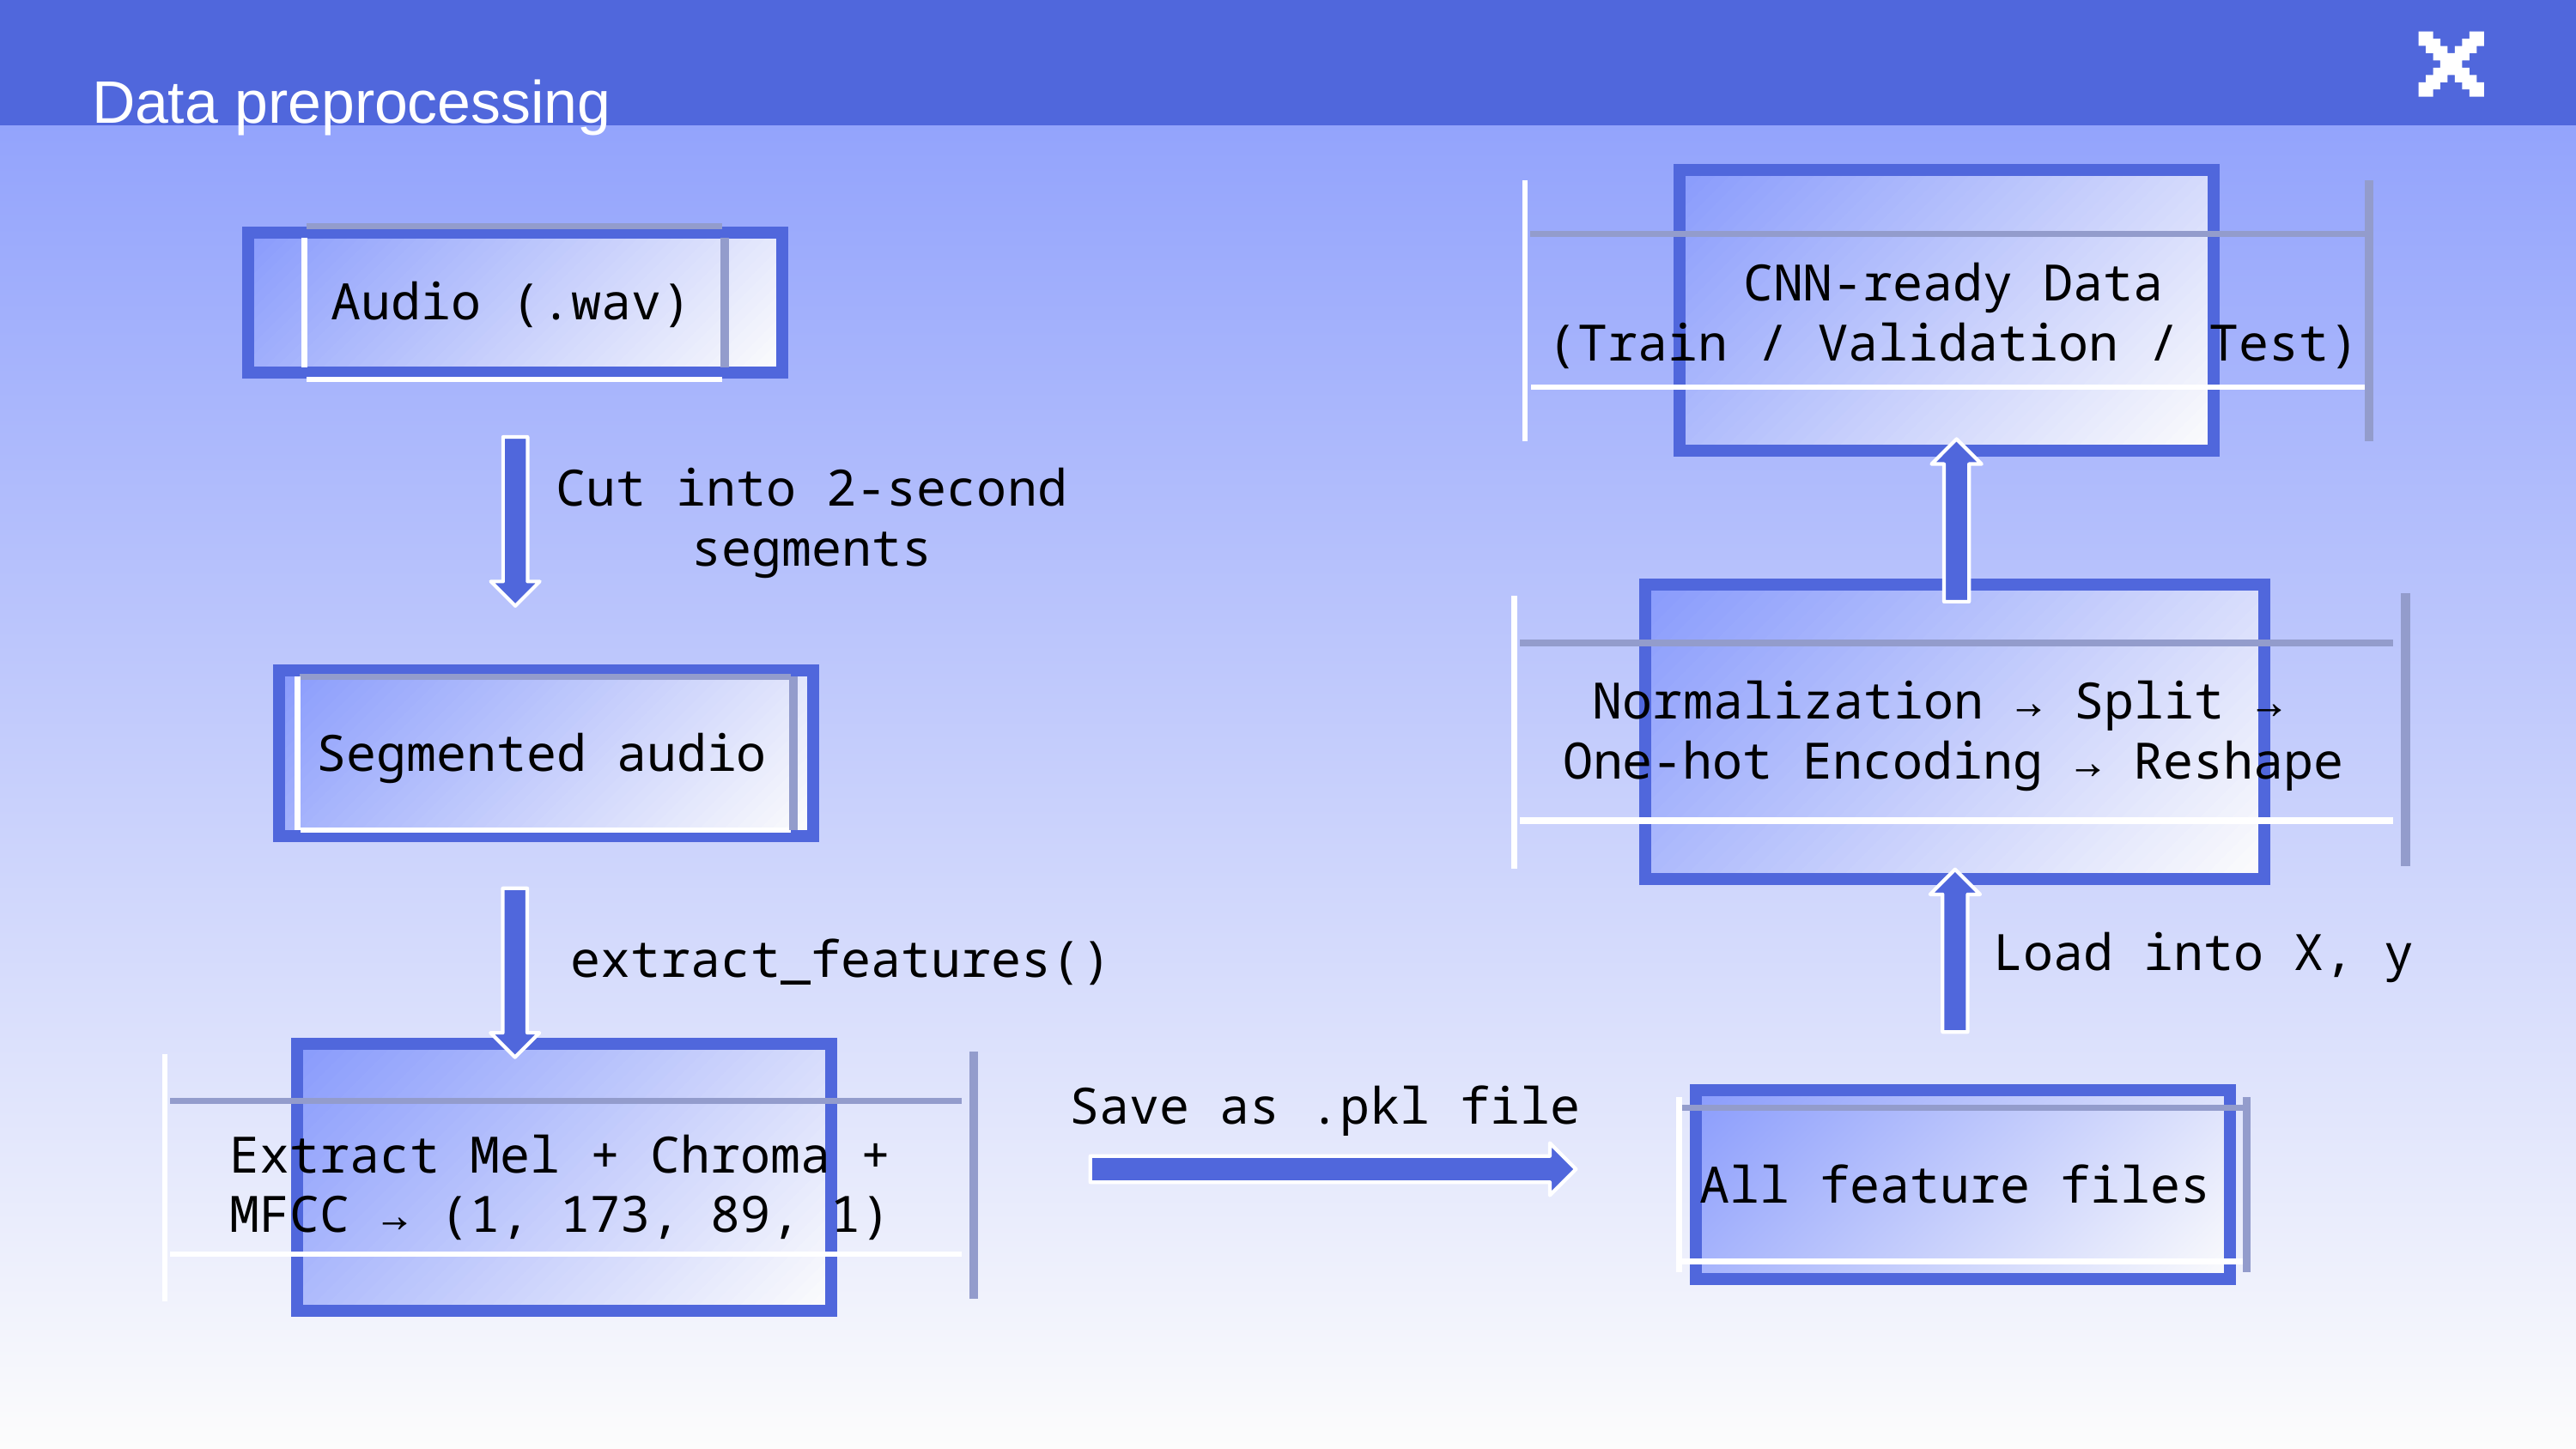

Data preprocessing

CNN-ready Data
(Train / Validation / Test)
Audio (.wav)
Cut into 2-second segments

Normalization → Split →
One-hot Encoding → Reshape

Segmented audio
Load into X, y
extract_features()

 Save as .pkl file

Extract Mel + Chroma + MFCC → (1, 173, 89, 1)

All feature files